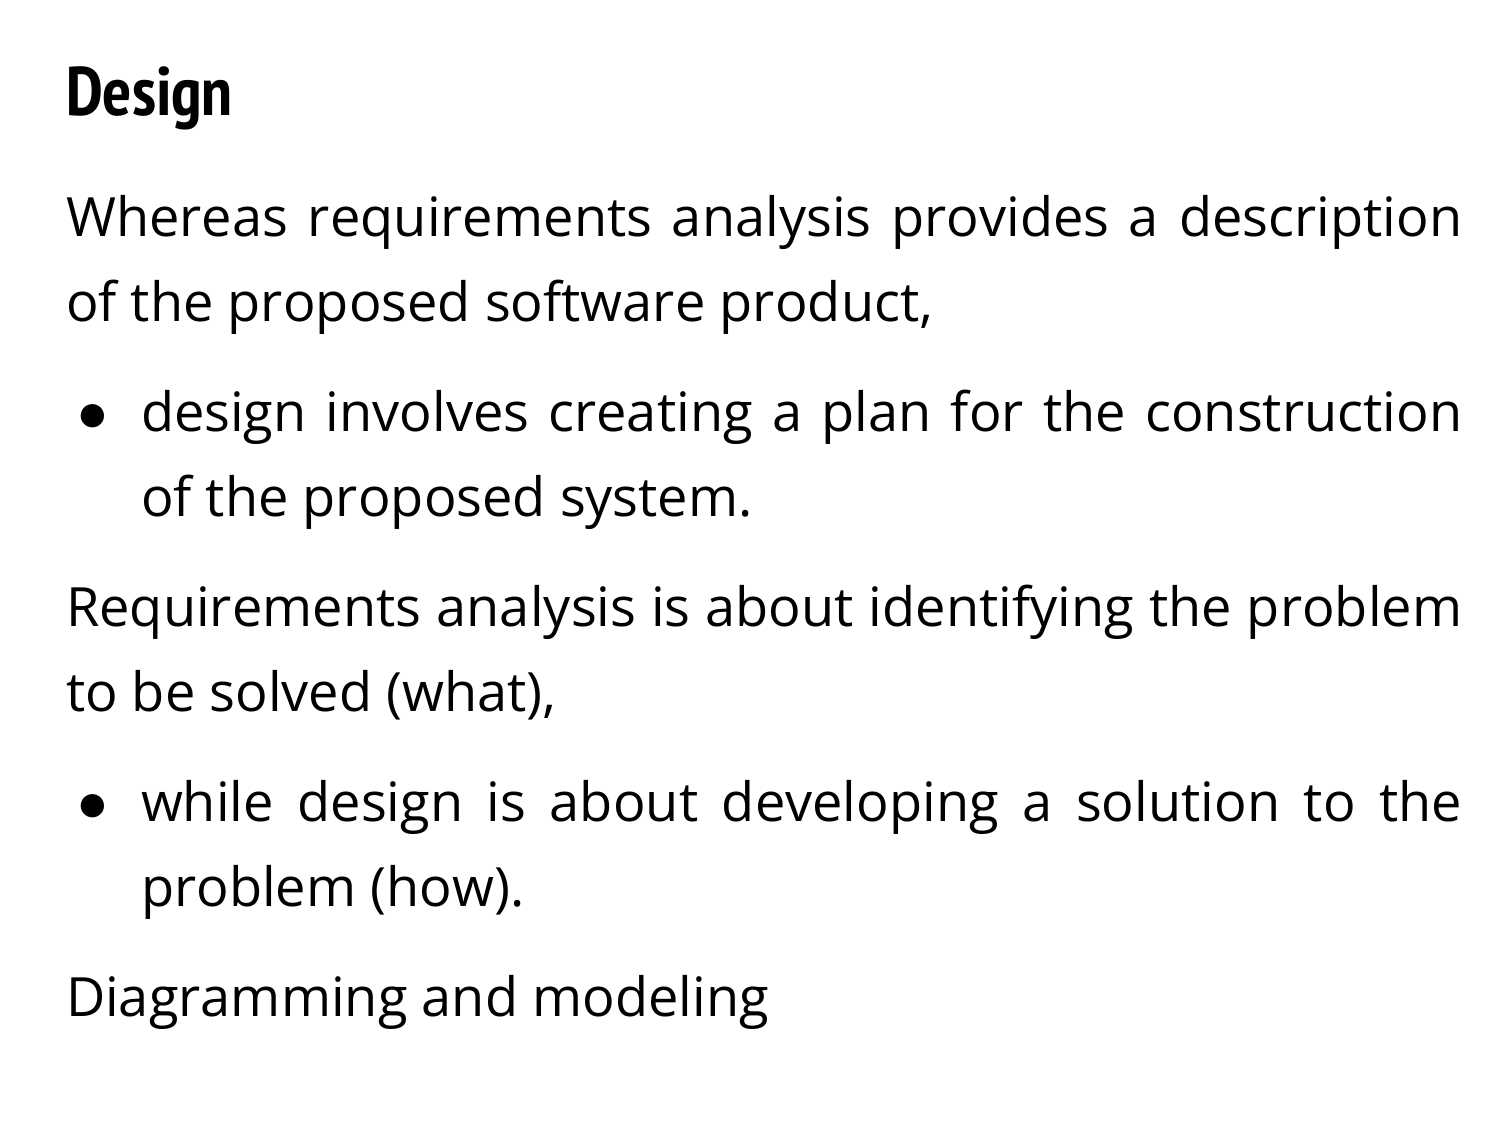

# Design
Whereas requirements analysis provides a description of the proposed software product,
design involves creating a plan for the construction of the proposed system.
Requirements analysis is about identifying the problem to be solved (what),
while design is about developing a solution to the problem (how).
Diagramming and modeling